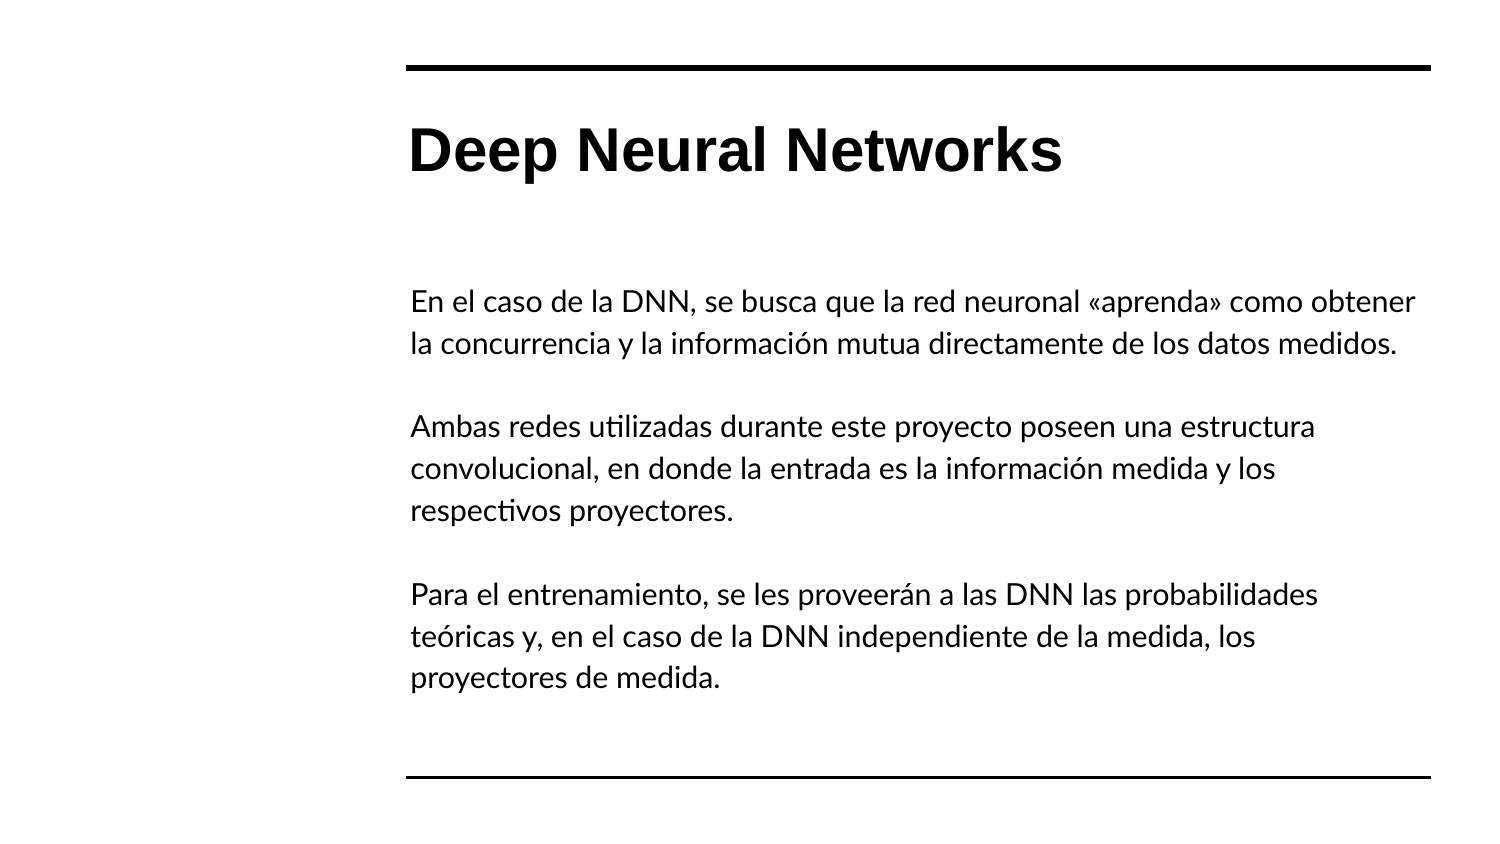

# Deep Neural Networks
En el caso de la DNN, se busca que la red neuronal «aprenda» como obtener la concurrencia y la información mutua directamente de los datos medidos.

Ambas redes utilizadas durante este proyecto poseen una estructura convolucional, en donde la entrada es la información medida y los respectivos proyectores.

Para el entrenamiento, se les proveerán a las DNN las probabilidades teóricas y, en el caso de la DNN independiente de la medida, los proyectores de medida.